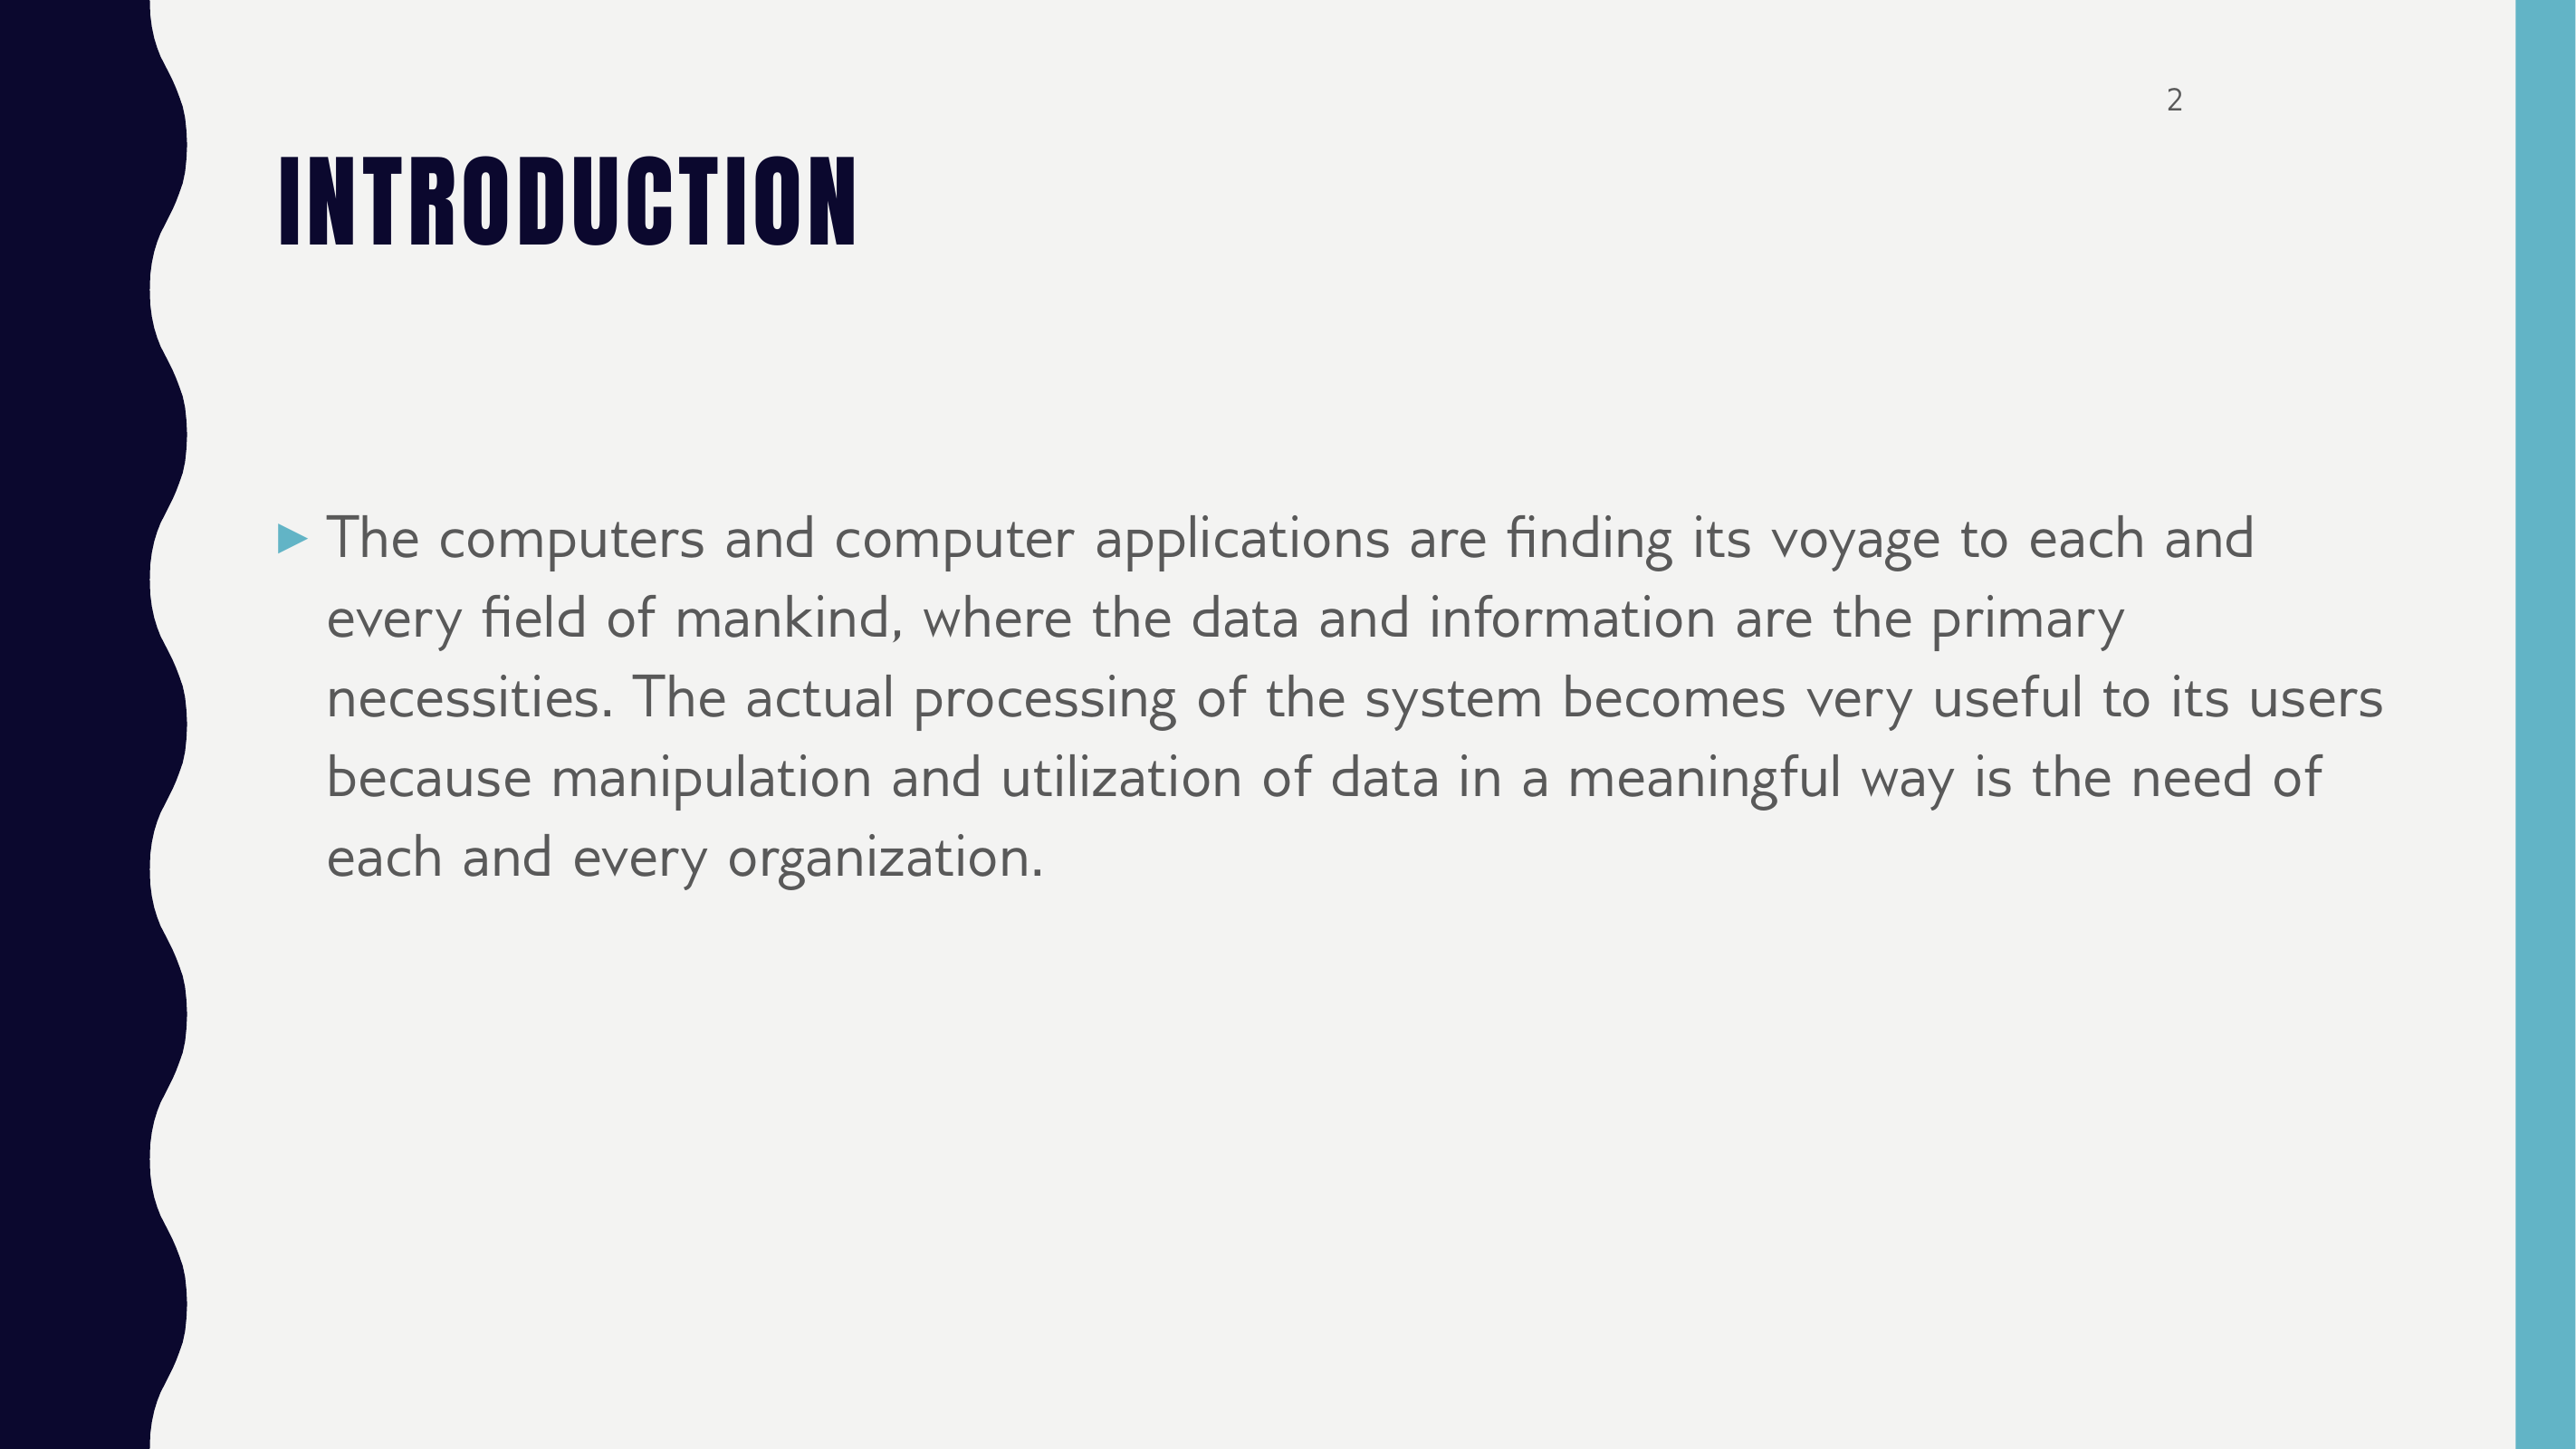

2
# INTRODUCTION
The computers and computer applications are finding its voyage to each and every field of mankind, where the data and information are the primary necessities. The actual processing of the system becomes very useful to its users because manipulation and utilization of data in a meaningful way is the need of each and every organization.